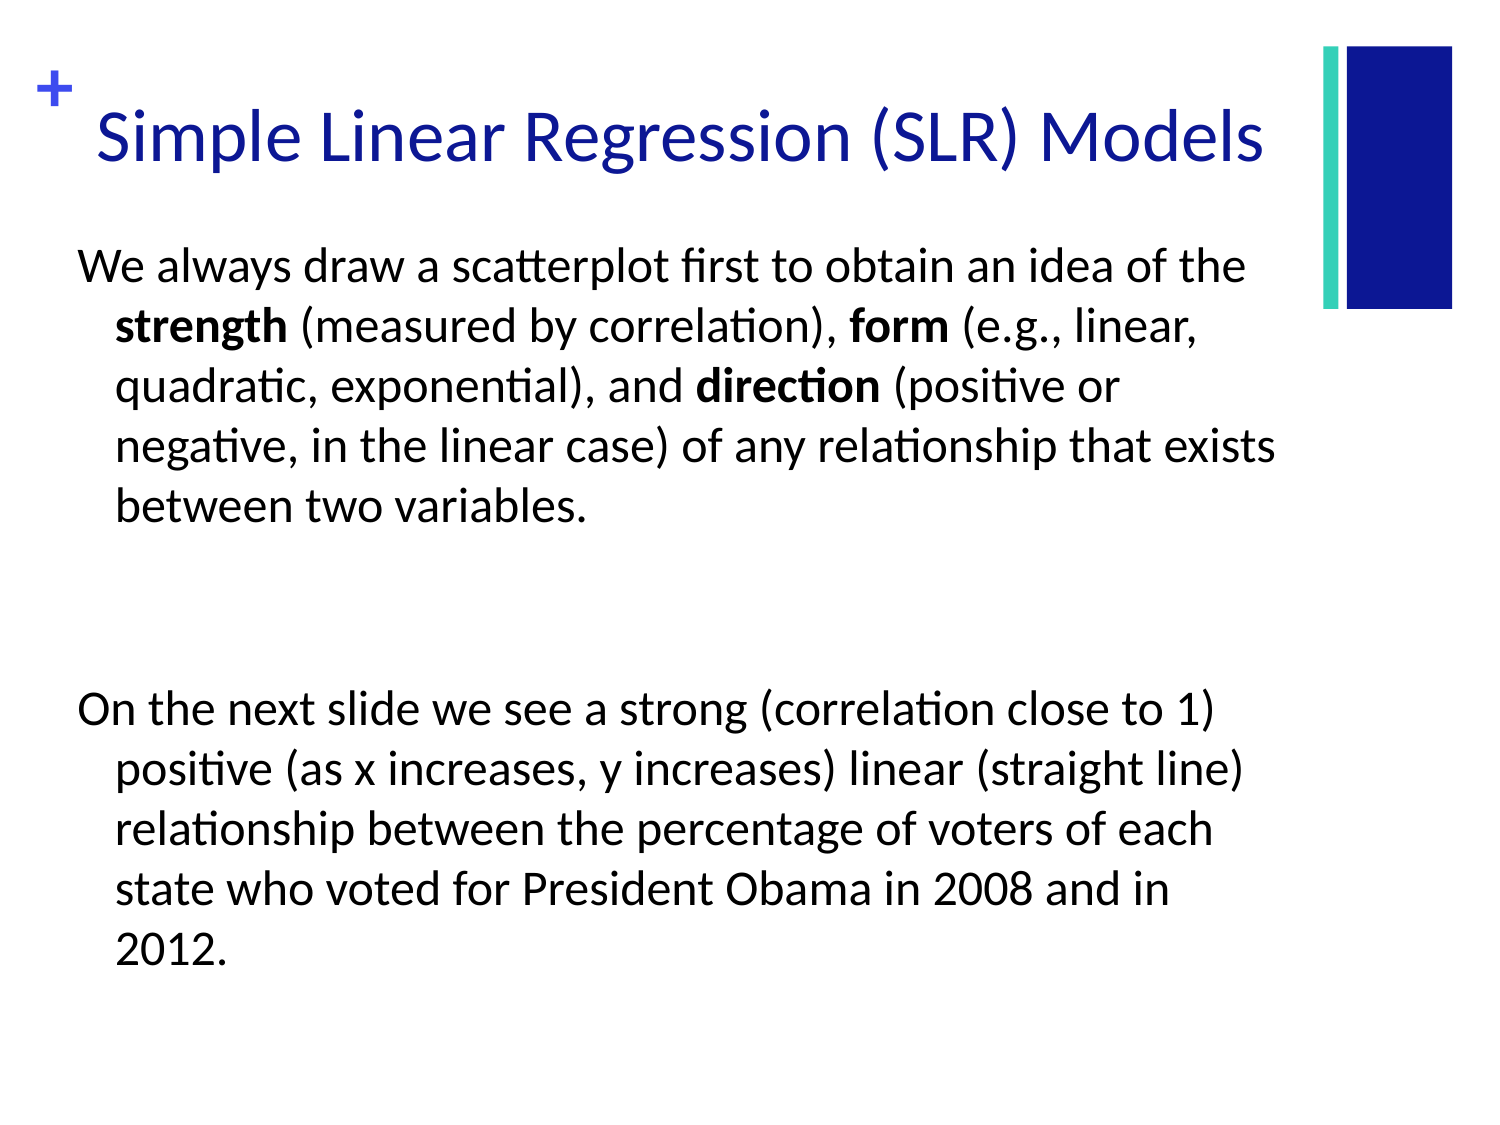

# Simple Linear Regression (SLR) Models
We always draw a scatterplot first to obtain an idea of the strength (measured by correlation), form (e.g., linear, quadratic, exponential), and direction (positive or negative, in the linear case) of any relationship that exists between two variables.

On the next slide we see a strong (correlation close to 1) positive (as x increases, y increases) linear (straight line) relationship between the percentage of voters of each state who voted for President Obama in 2008 and in 2012.